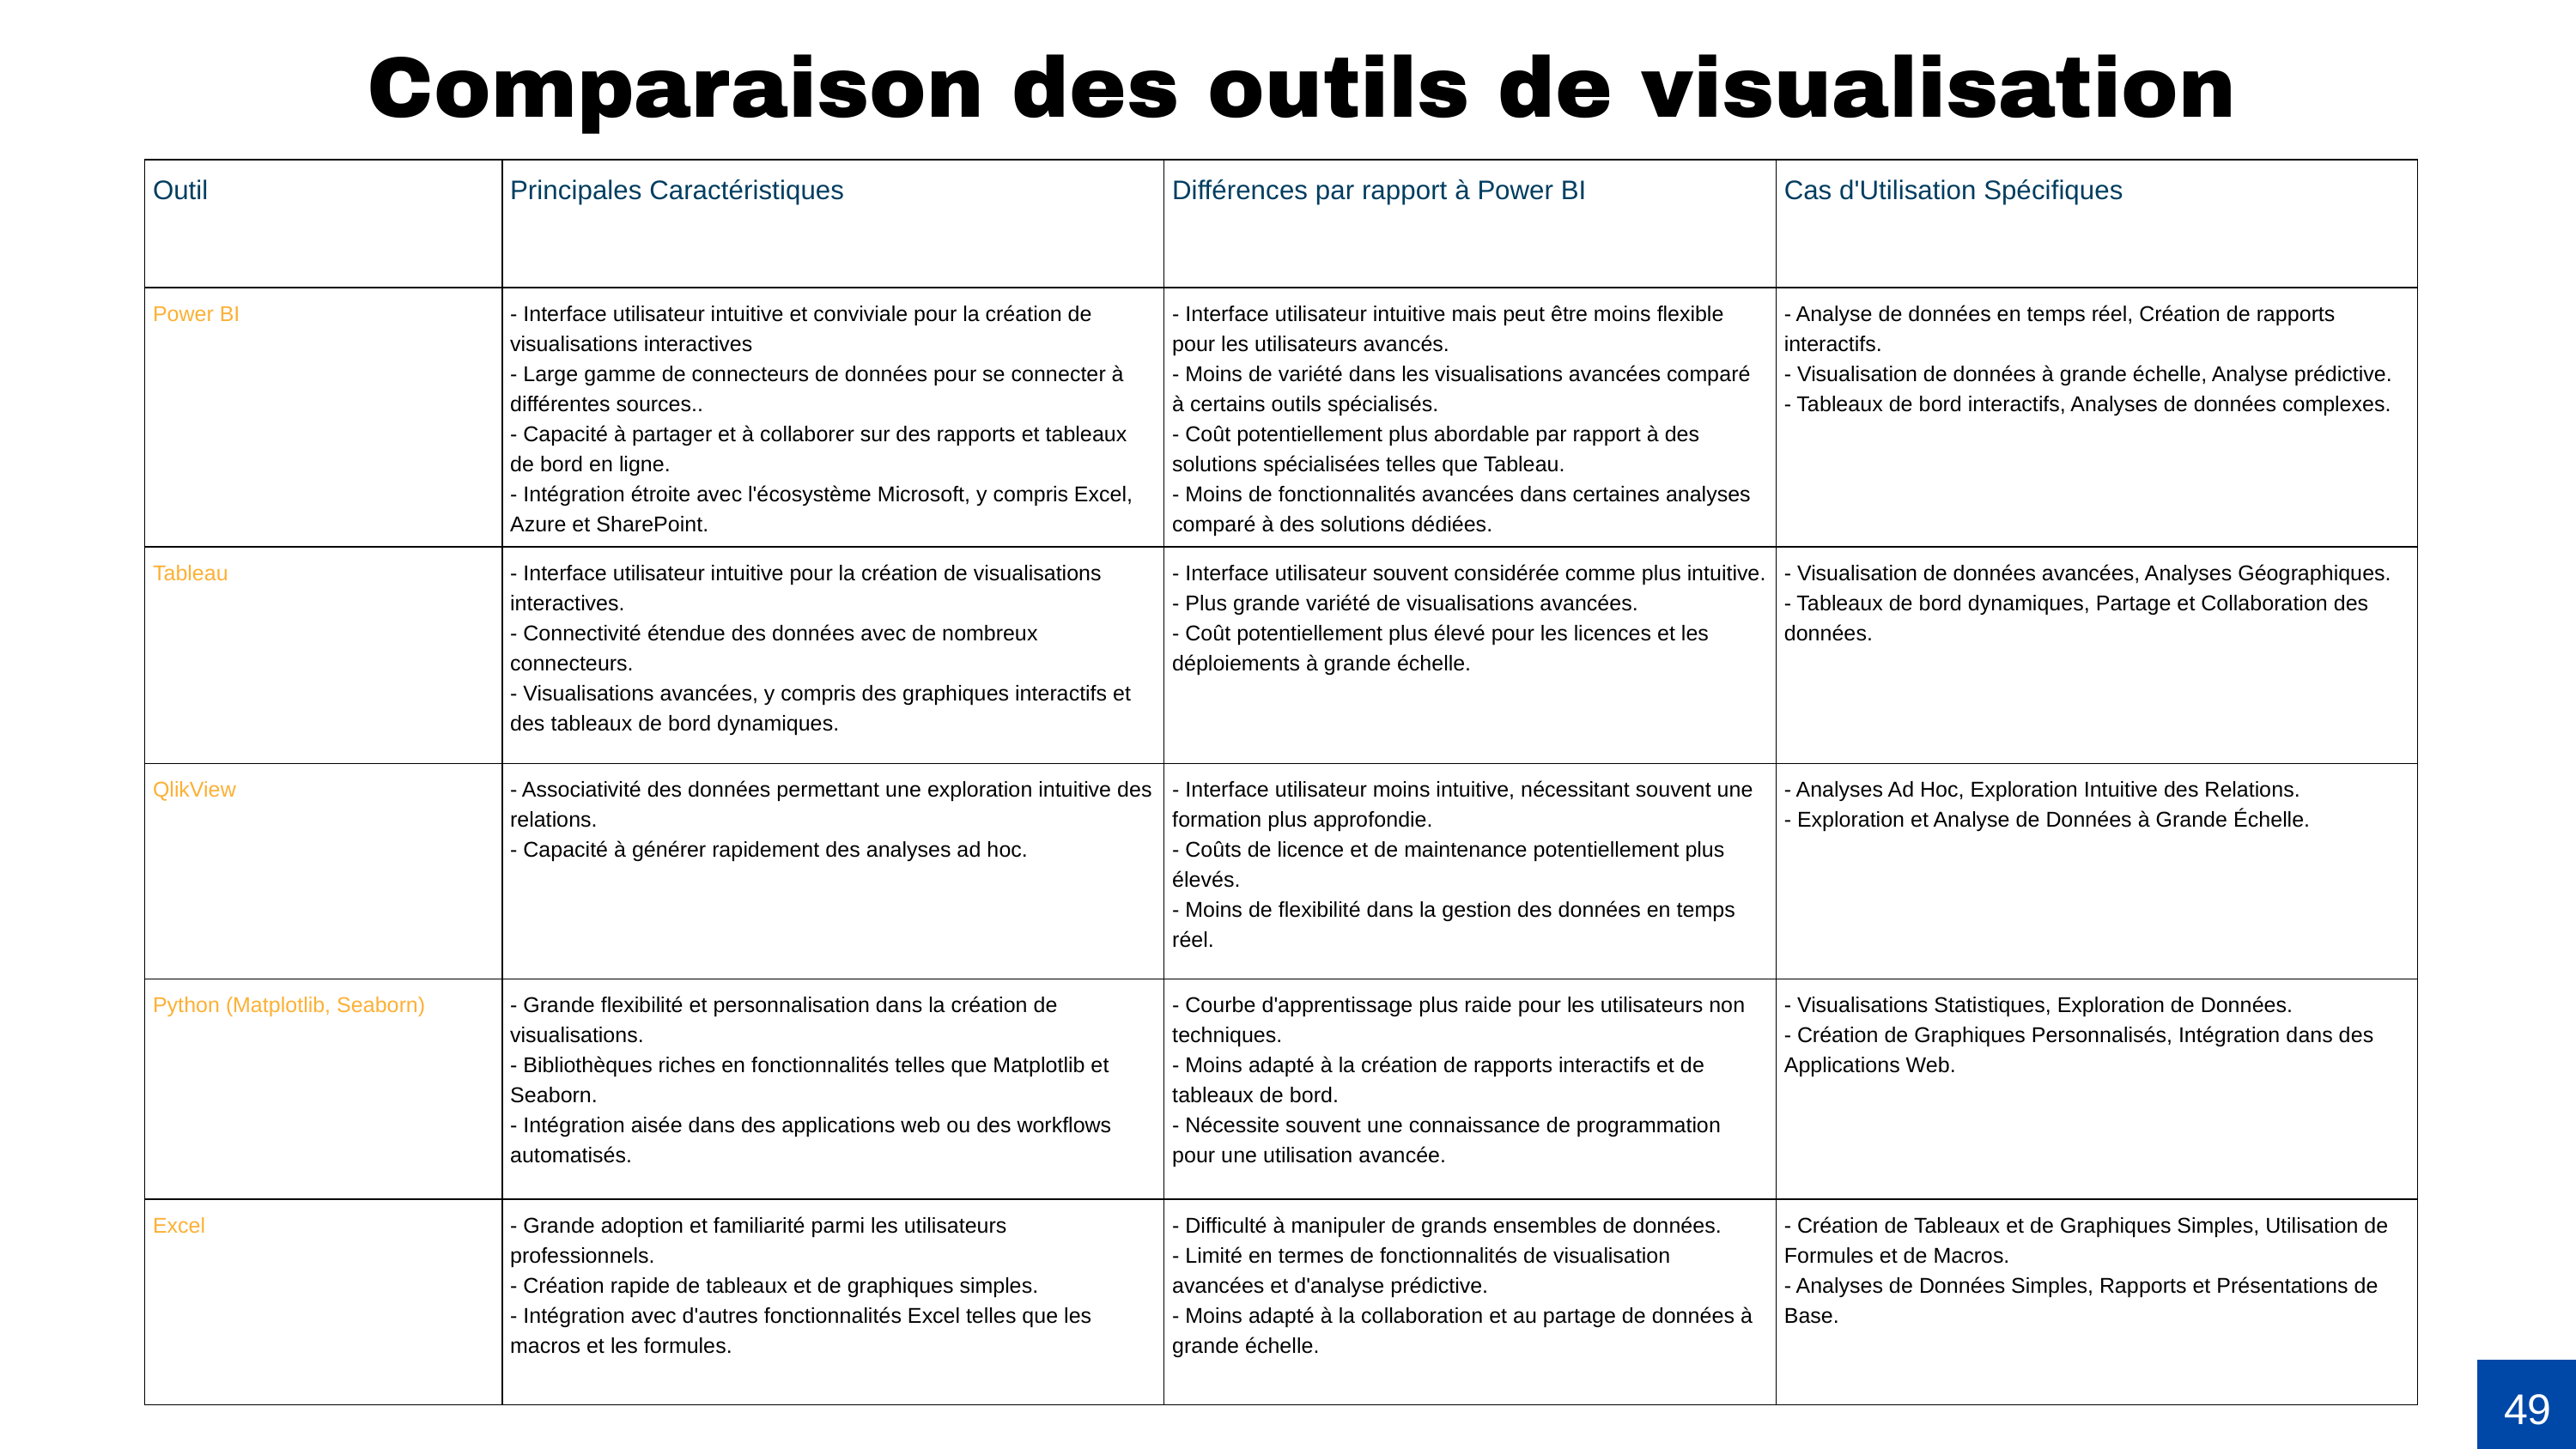

Comparaison des outils de visualisation
| Outil | Principales Caractéristiques | Différences par rapport à Power BI | Cas d'Utilisation Spécifiques |
| --- | --- | --- | --- |
| Power BI | - Interface utilisateur intuitive et conviviale pour la création de visualisations interactives - Large gamme de connecteurs de données pour se connecter à différentes sources.. - Capacité à partager et à collaborer sur des rapports et tableaux de bord en ligne. - Intégration étroite avec l'écosystème Microsoft, y compris Excel, Azure et SharePoint. | - Interface utilisateur intuitive mais peut être moins flexible pour les utilisateurs avancés. - Moins de variété dans les visualisations avancées comparé à certains outils spécialisés. - Coût potentiellement plus abordable par rapport à des solutions spécialisées telles que Tableau. - Moins de fonctionnalités avancées dans certaines analyses comparé à des solutions dédiées. | - Analyse de données en temps réel, Création de rapports interactifs. - Visualisation de données à grande échelle, Analyse prédictive. - Tableaux de bord interactifs, Analyses de données complexes. |
| Tableau | - Interface utilisateur intuitive pour la création de visualisations interactives. - Connectivité étendue des données avec de nombreux connecteurs. - Visualisations avancées, y compris des graphiques interactifs et des tableaux de bord dynamiques. | - Interface utilisateur souvent considérée comme plus intuitive. - Plus grande variété de visualisations avancées. - Coût potentiellement plus élevé pour les licences et les déploiements à grande échelle. | - Visualisation de données avancées, Analyses Géographiques. - Tableaux de bord dynamiques, Partage et Collaboration des données. |
| QlikView | - Associativité des données permettant une exploration intuitive des relations. - Capacité à générer rapidement des analyses ad hoc. | - Interface utilisateur moins intuitive, nécessitant souvent une formation plus approfondie. - Coûts de licence et de maintenance potentiellement plus élevés. - Moins de flexibilité dans la gestion des données en temps réel. | - Analyses Ad Hoc, Exploration Intuitive des Relations. - Exploration et Analyse de Données à Grande Échelle. |
| Python (Matplotlib, Seaborn) | - Grande flexibilité et personnalisation dans la création de visualisations. - Bibliothèques riches en fonctionnalités telles que Matplotlib et Seaborn. - Intégration aisée dans des applications web ou des workflows automatisés. | - Courbe d'apprentissage plus raide pour les utilisateurs non techniques. - Moins adapté à la création de rapports interactifs et de tableaux de bord. - Nécessite souvent une connaissance de programmation pour une utilisation avancée. | - Visualisations Statistiques, Exploration de Données. - Création de Graphiques Personnalisés, Intégration dans des Applications Web. |
| Excel | - Grande adoption et familiarité parmi les utilisateurs professionnels. - Création rapide de tableaux et de graphiques simples. - Intégration avec d'autres fonctionnalités Excel telles que les macros et les formules. | - Difficulté à manipuler de grands ensembles de données. - Limité en termes de fonctionnalités de visualisation avancées et d'analyse prédictive. - Moins adapté à la collaboration et au partage de données à grande échelle. | - Création de Tableaux et de Graphiques Simples, Utilisation de Formules et de Macros. - Analyses de Données Simples, Rapports et Présentations de Base. |

49